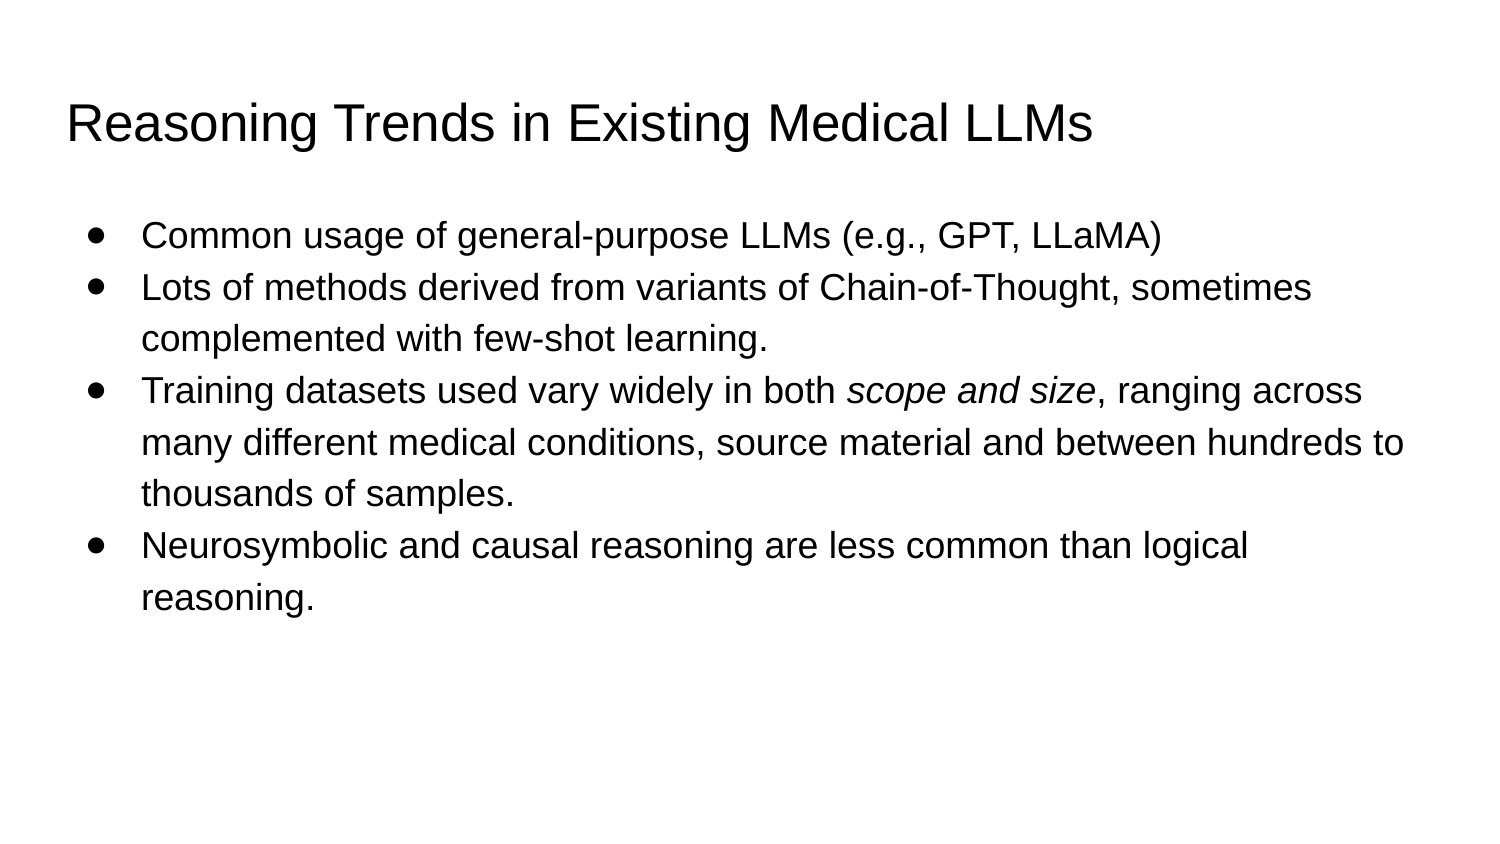

# Reasoning Trends in Existing Medical LLMs
Common usage of general-purpose LLMs (e.g., GPT, LLaMA)
Lots of methods derived from variants of Chain-of-Thought, sometimes complemented with few-shot learning.
Training datasets used vary widely in both scope and size, ranging across many different medical conditions, source material and between hundreds to thousands of samples.
Neurosymbolic and causal reasoning are less common than logical reasoning.